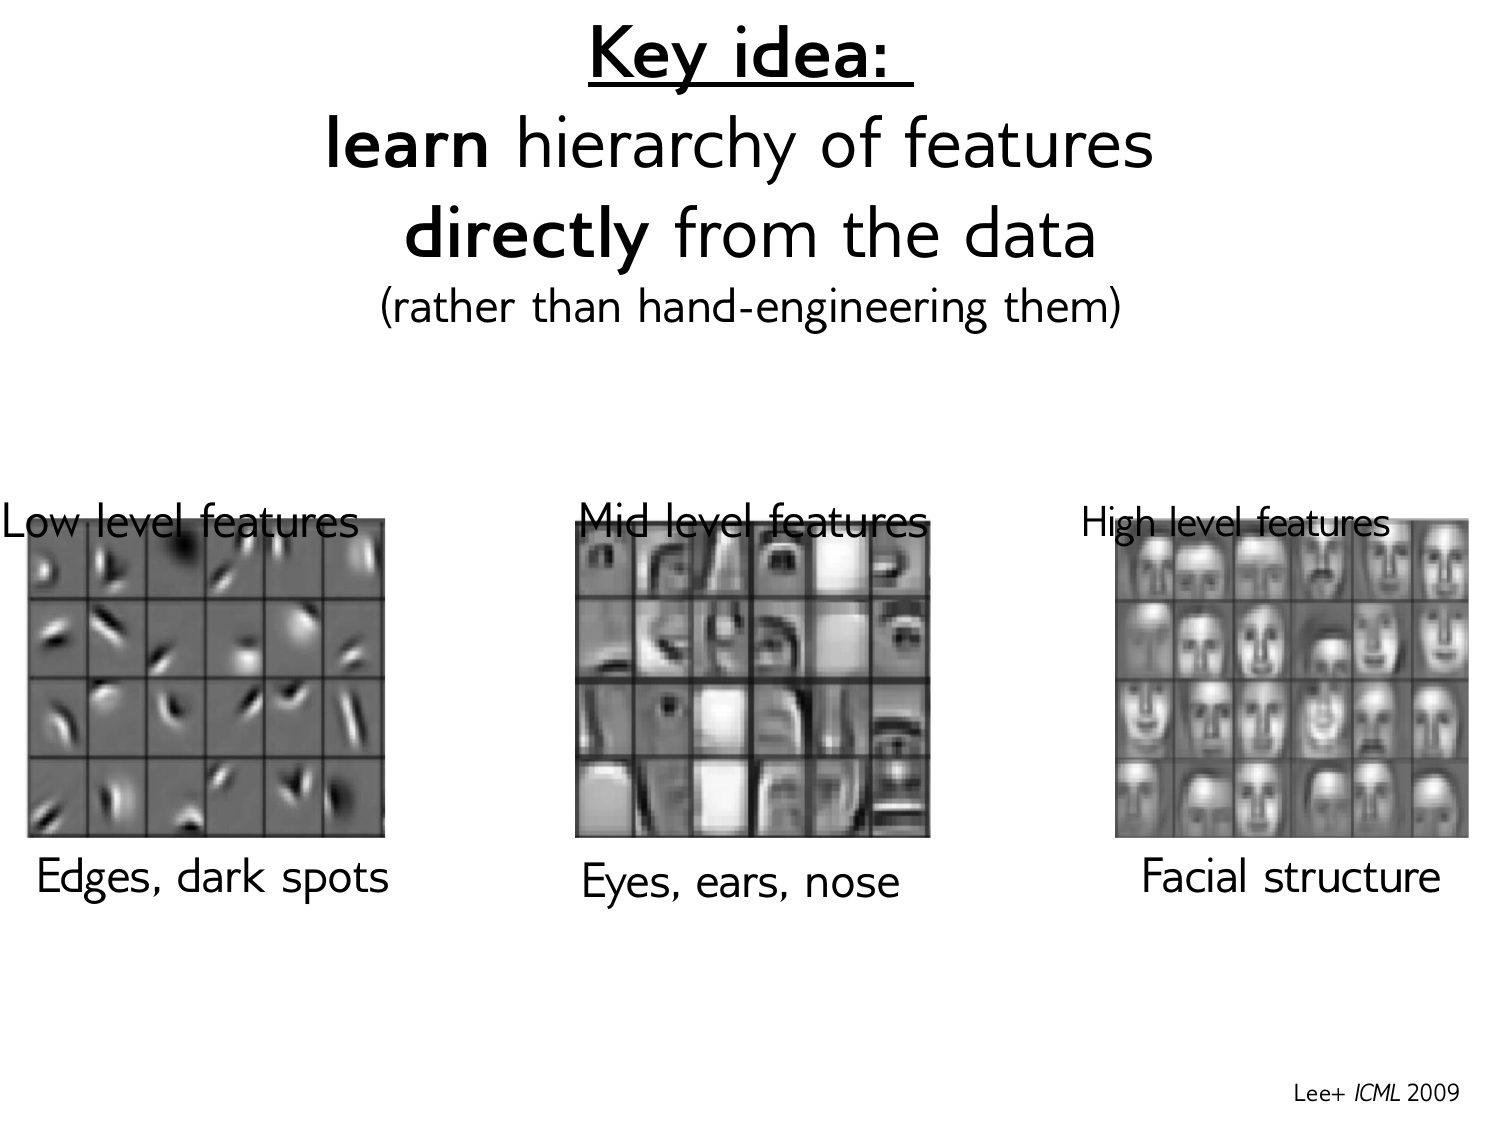

# Key idea: learn hierarchy of features directly from the data (rather than hand-engineering them)
Low level features	Mid level features	High level features

Edges, dark spots
Facial structure
Eyes, ears, nose
Lee+ ICML 2009